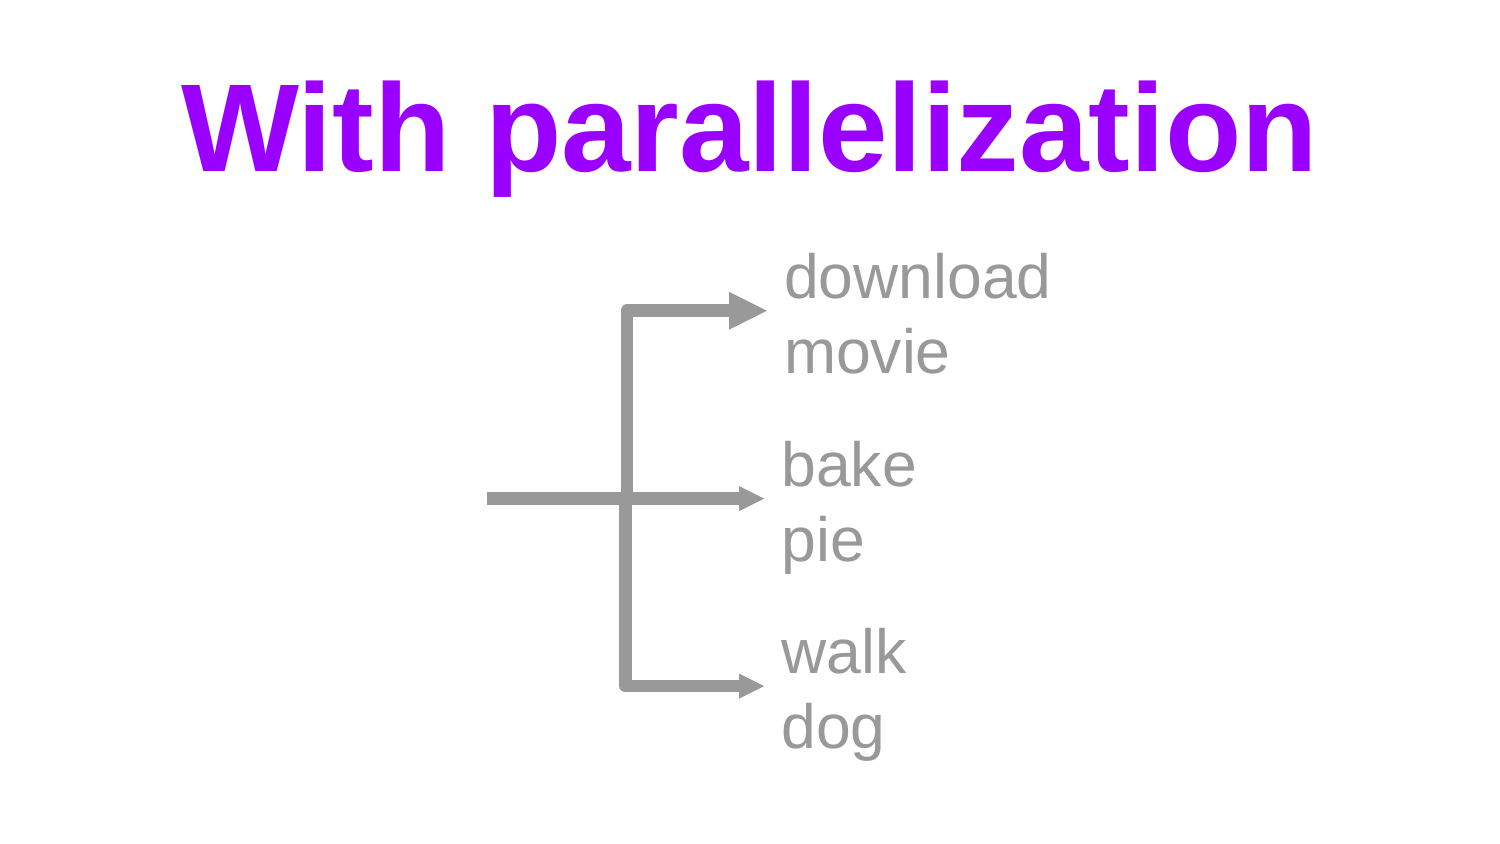

# With parallelization
download movie

bake
pie
walk dog